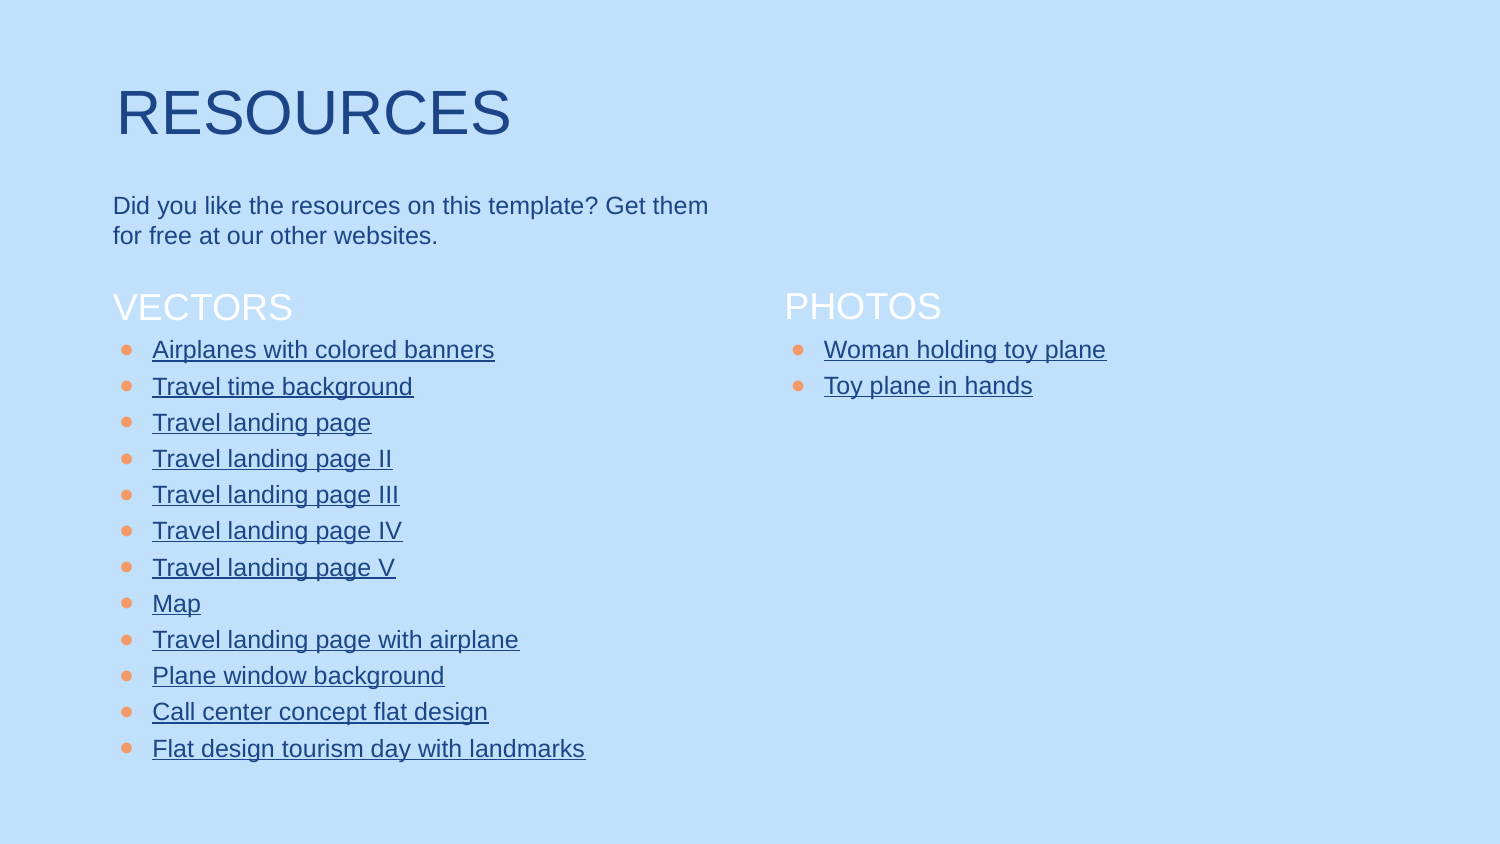

# RESOURCES
Did you like the resources on this template? Get them for free at our other websites.
VECTORS
Airplanes with colored banners
Travel time background
Travel landing page
Travel landing page II
Travel landing page III
Travel landing page IV
Travel landing page V
Map
Travel landing page with airplane
Plane window background
Call center concept flat design
Flat design tourism day with landmarks
PHOTOS
Woman holding toy plane
Toy plane in hands